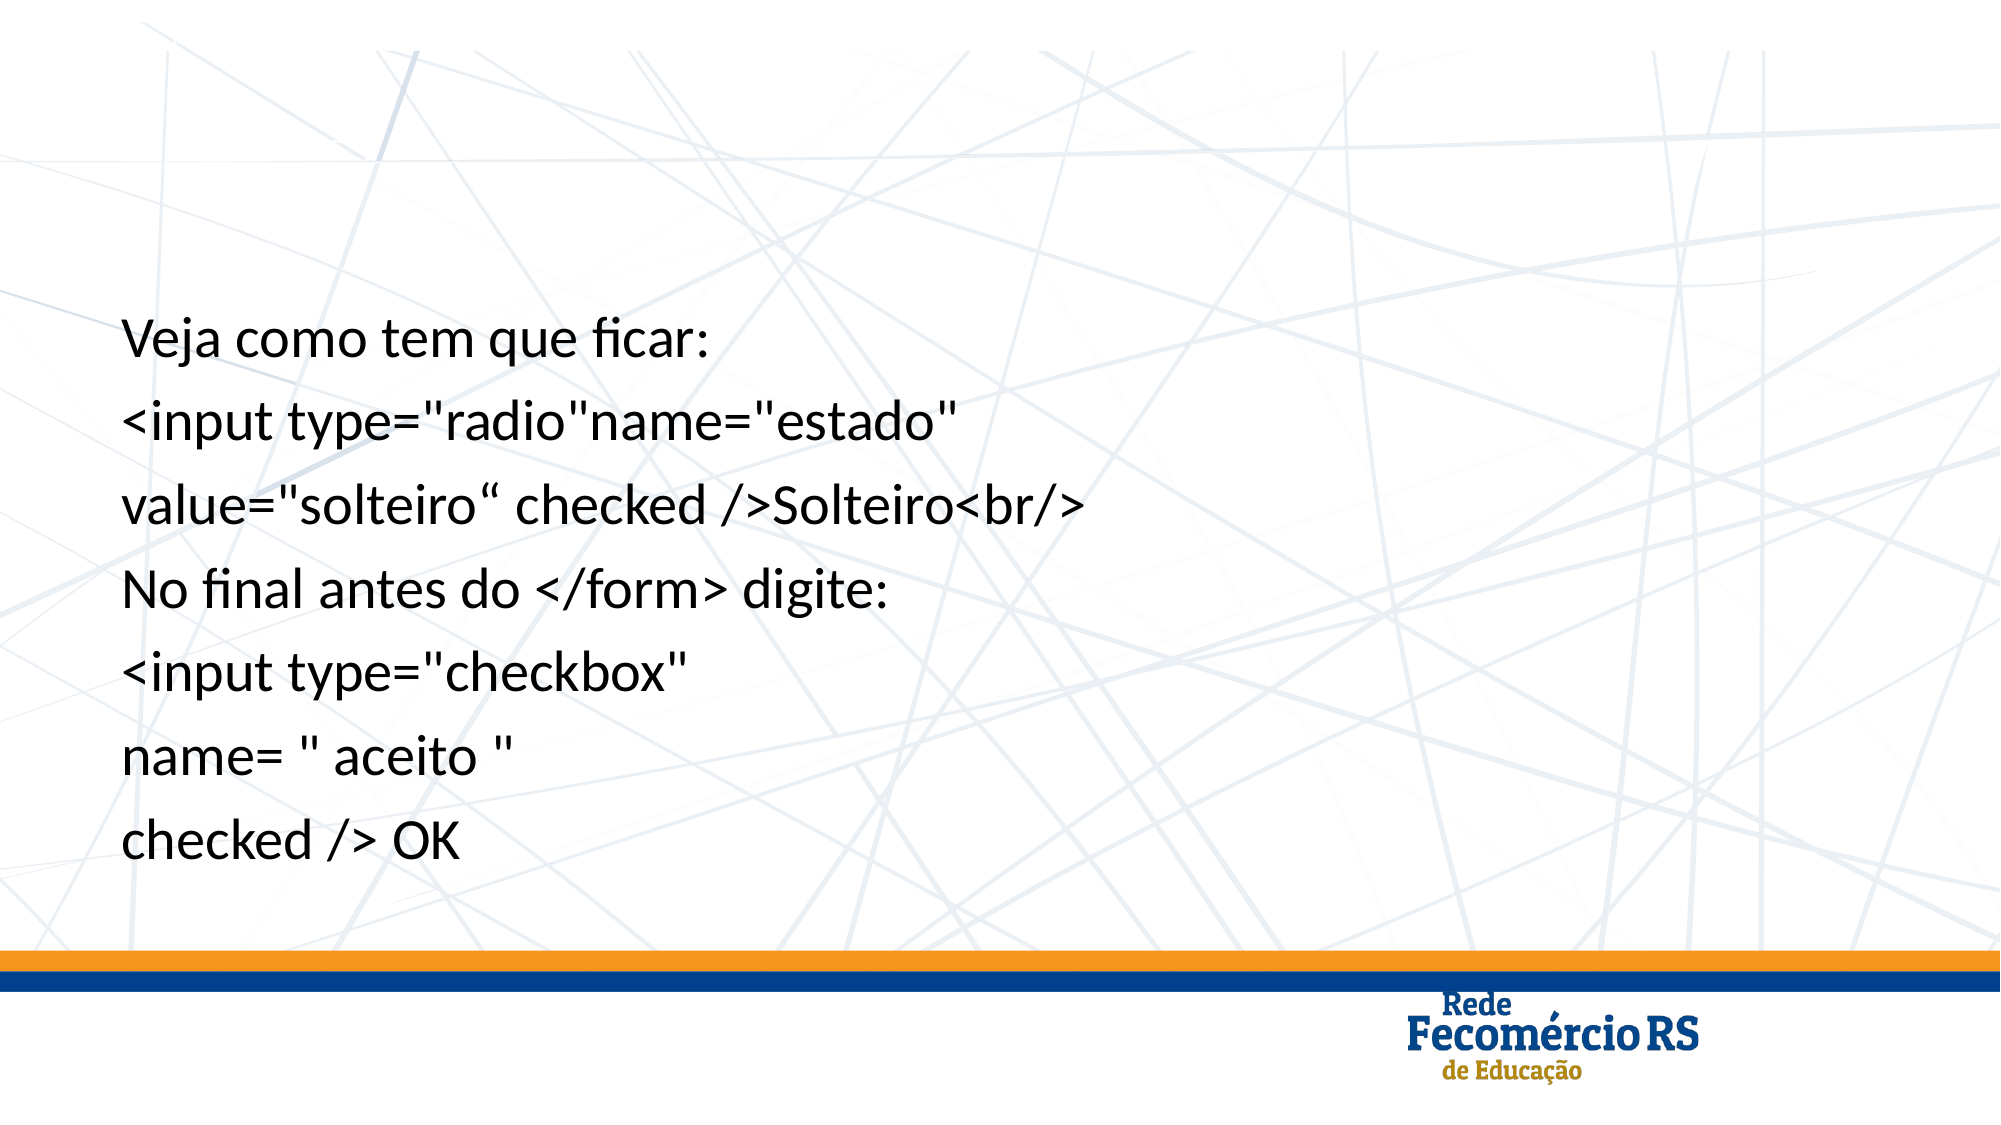

Veja como tem que ficar:
<input type="radio"name="estado"
value="solteiro“ checked />Solteiro<br/>
No final antes do </form> digite:
<input type="checkbox"
name= " aceito "
checked /> OK